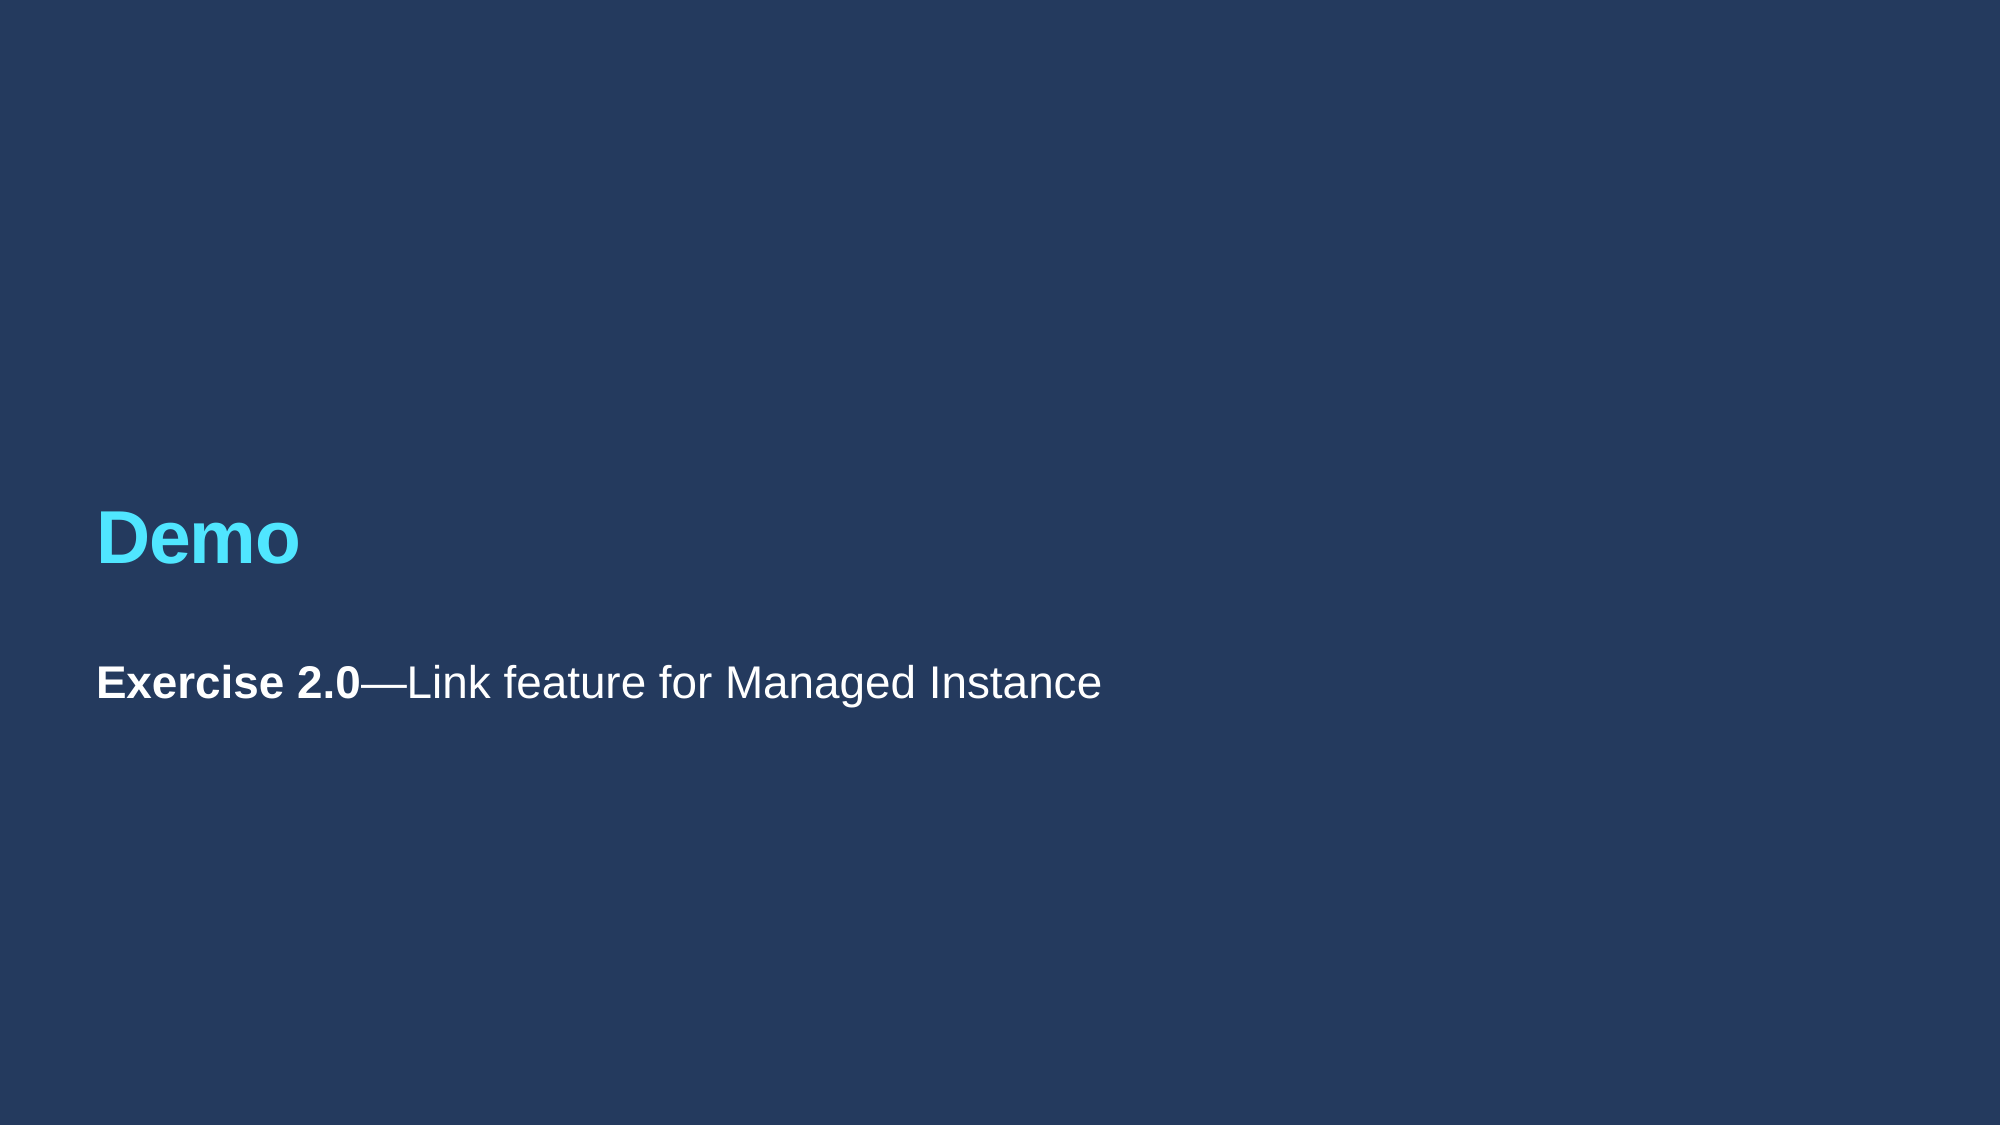

# Demo
Exercise 2.0—Link feature for Managed Instance